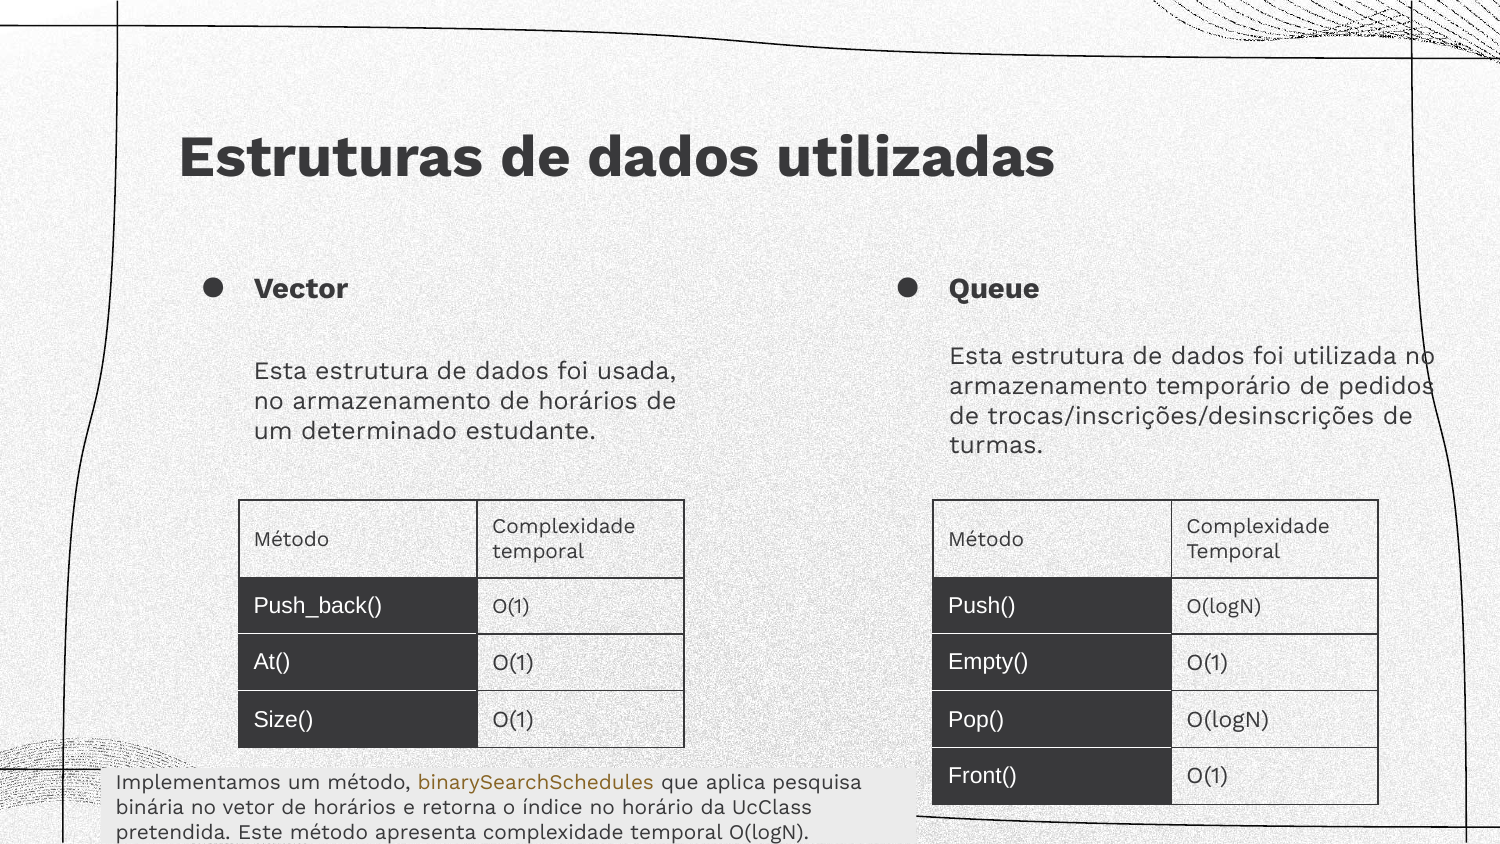

Estruturas de dados utilizadas
Vector
Queue
Esta estrutura de dados foi usada, no armazenamento de horários de um determinado estudante.
Esta estrutura de dados foi utilizada no armazenamento temporário de pedidos de trocas/inscrições/desinscrições de turmas.
| Método | Complexidade temporal |
| --- | --- |
| Push\_back() | O(1) |
| At() | O(1) |
| Size() | O(1) |
| Método | Complexidade Temporal |
| --- | --- |
| Push() | O(logN) |
| Empty() | O(1) |
| Pop() | O(logN) |
| Front() | O(1) |
Implementamos um método, binarySearchSchedules que aplica pesquisa binária no vetor de horários e retorna o índice no horário da UcClass pretendida. Este método apresenta complexidade temporal O(logN).